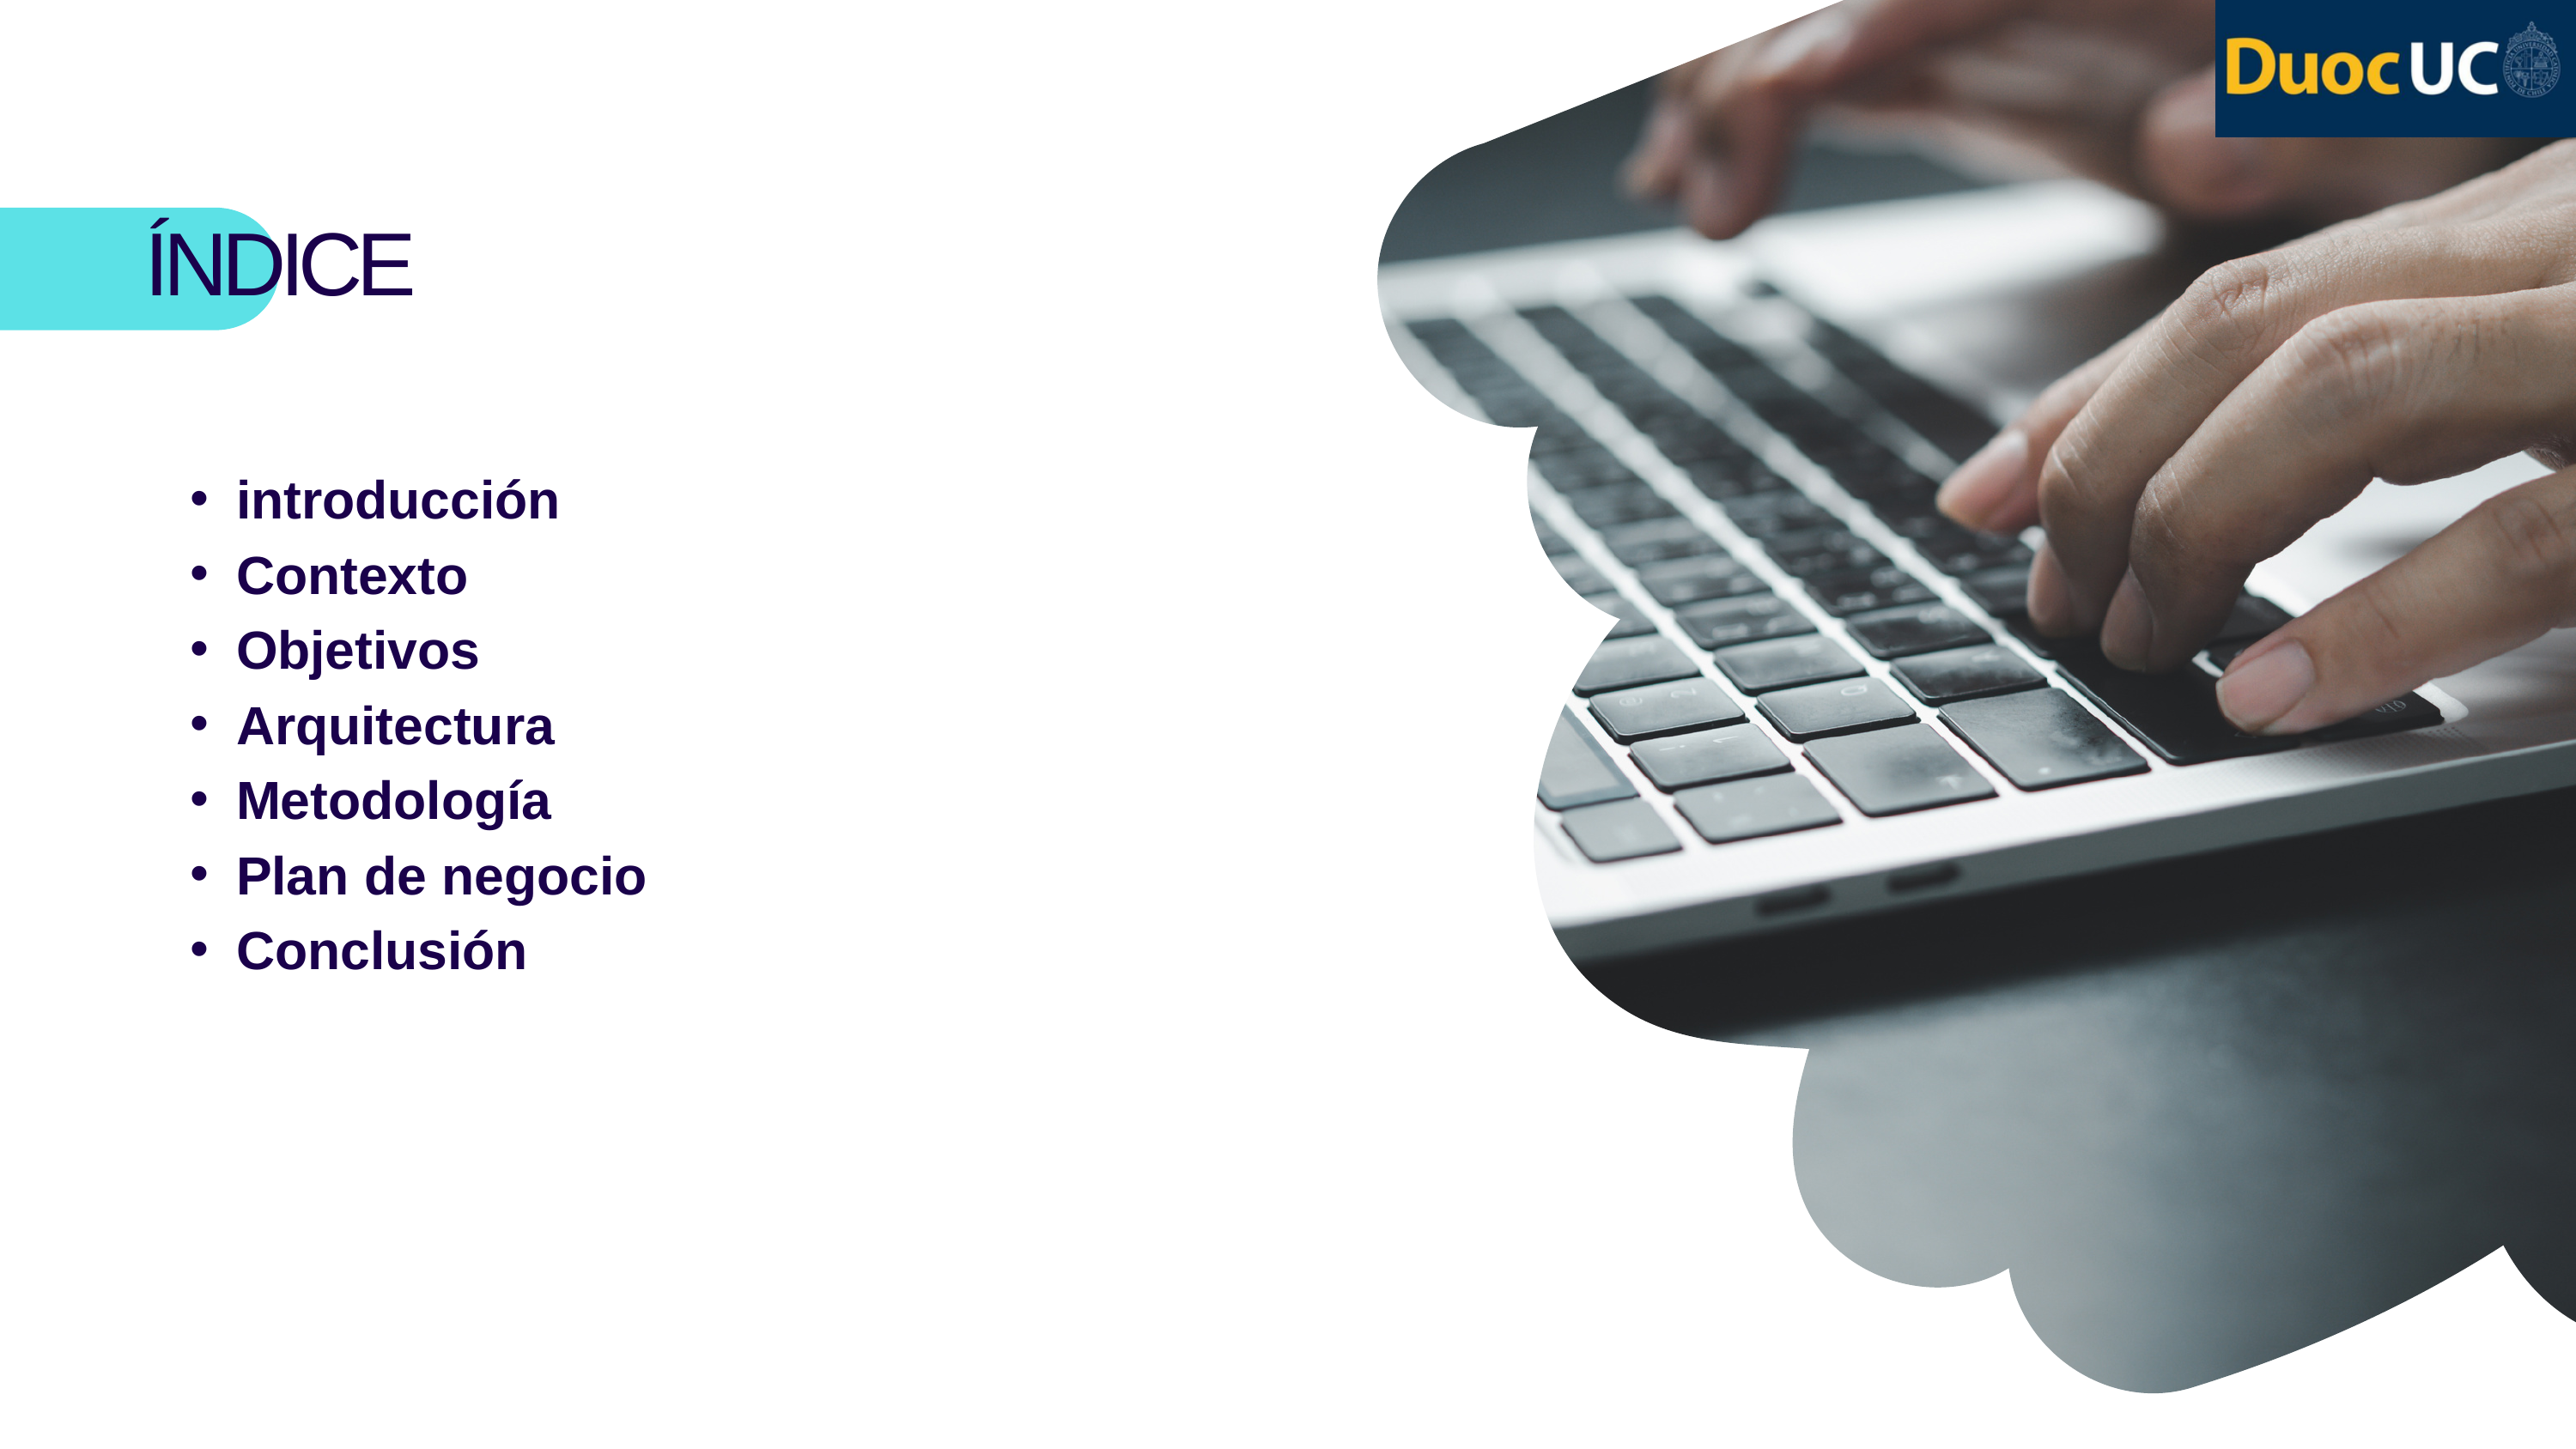

ÍNDICE
introducción
Contexto
Objetivos
Arquitectura
Metodología
Plan de negocio
Conclusión